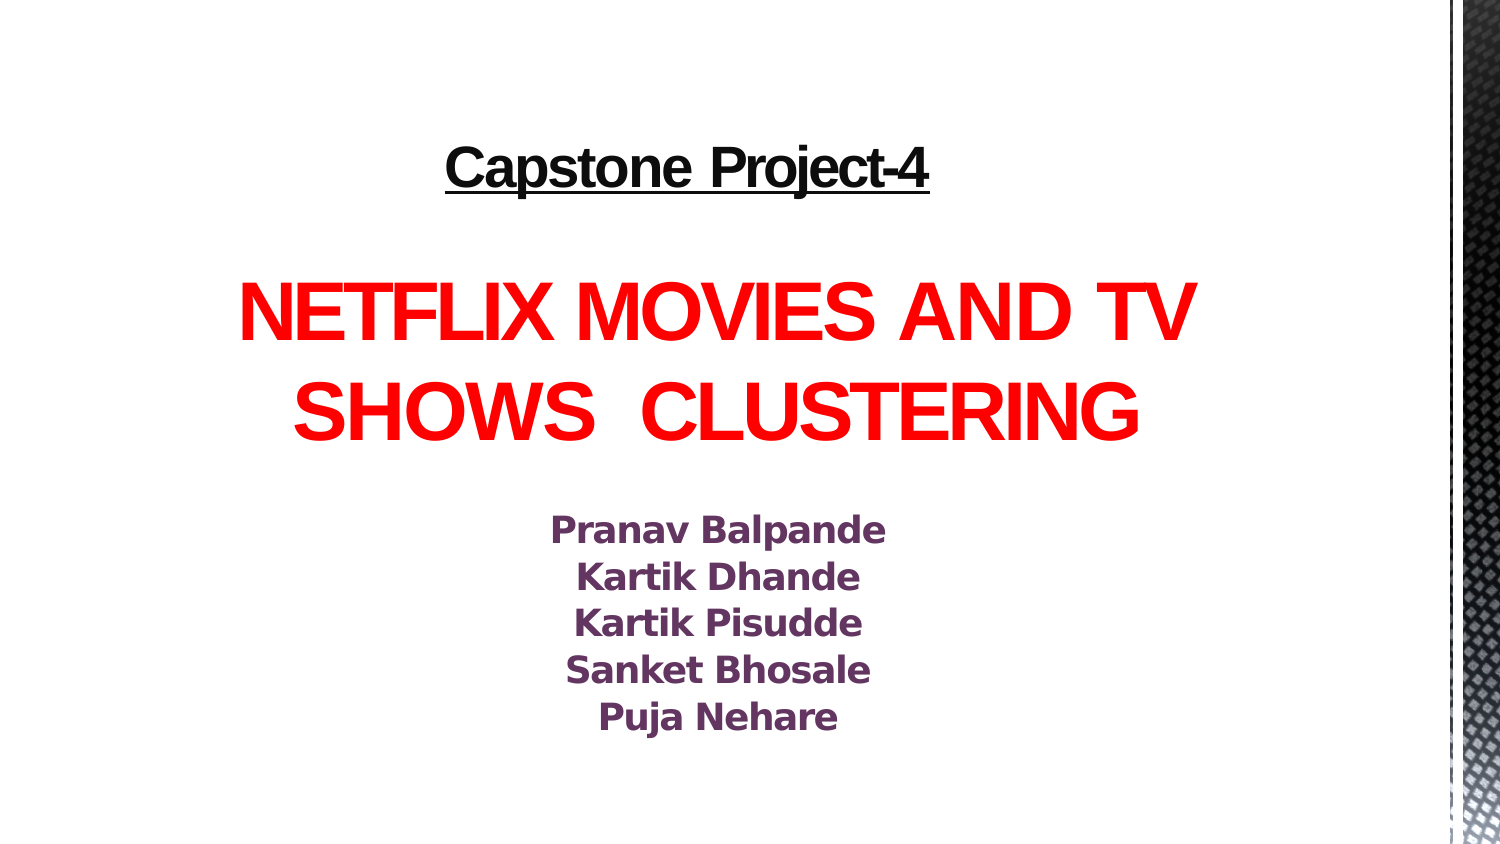

NETFLIX MOVIES AND TV SHOWS  CLUSTERING

Pranav Balpande
Kartik Dhande
Kartik Pisudde
Sanket Bhosale
Puja Nehare
Capstone Project-4